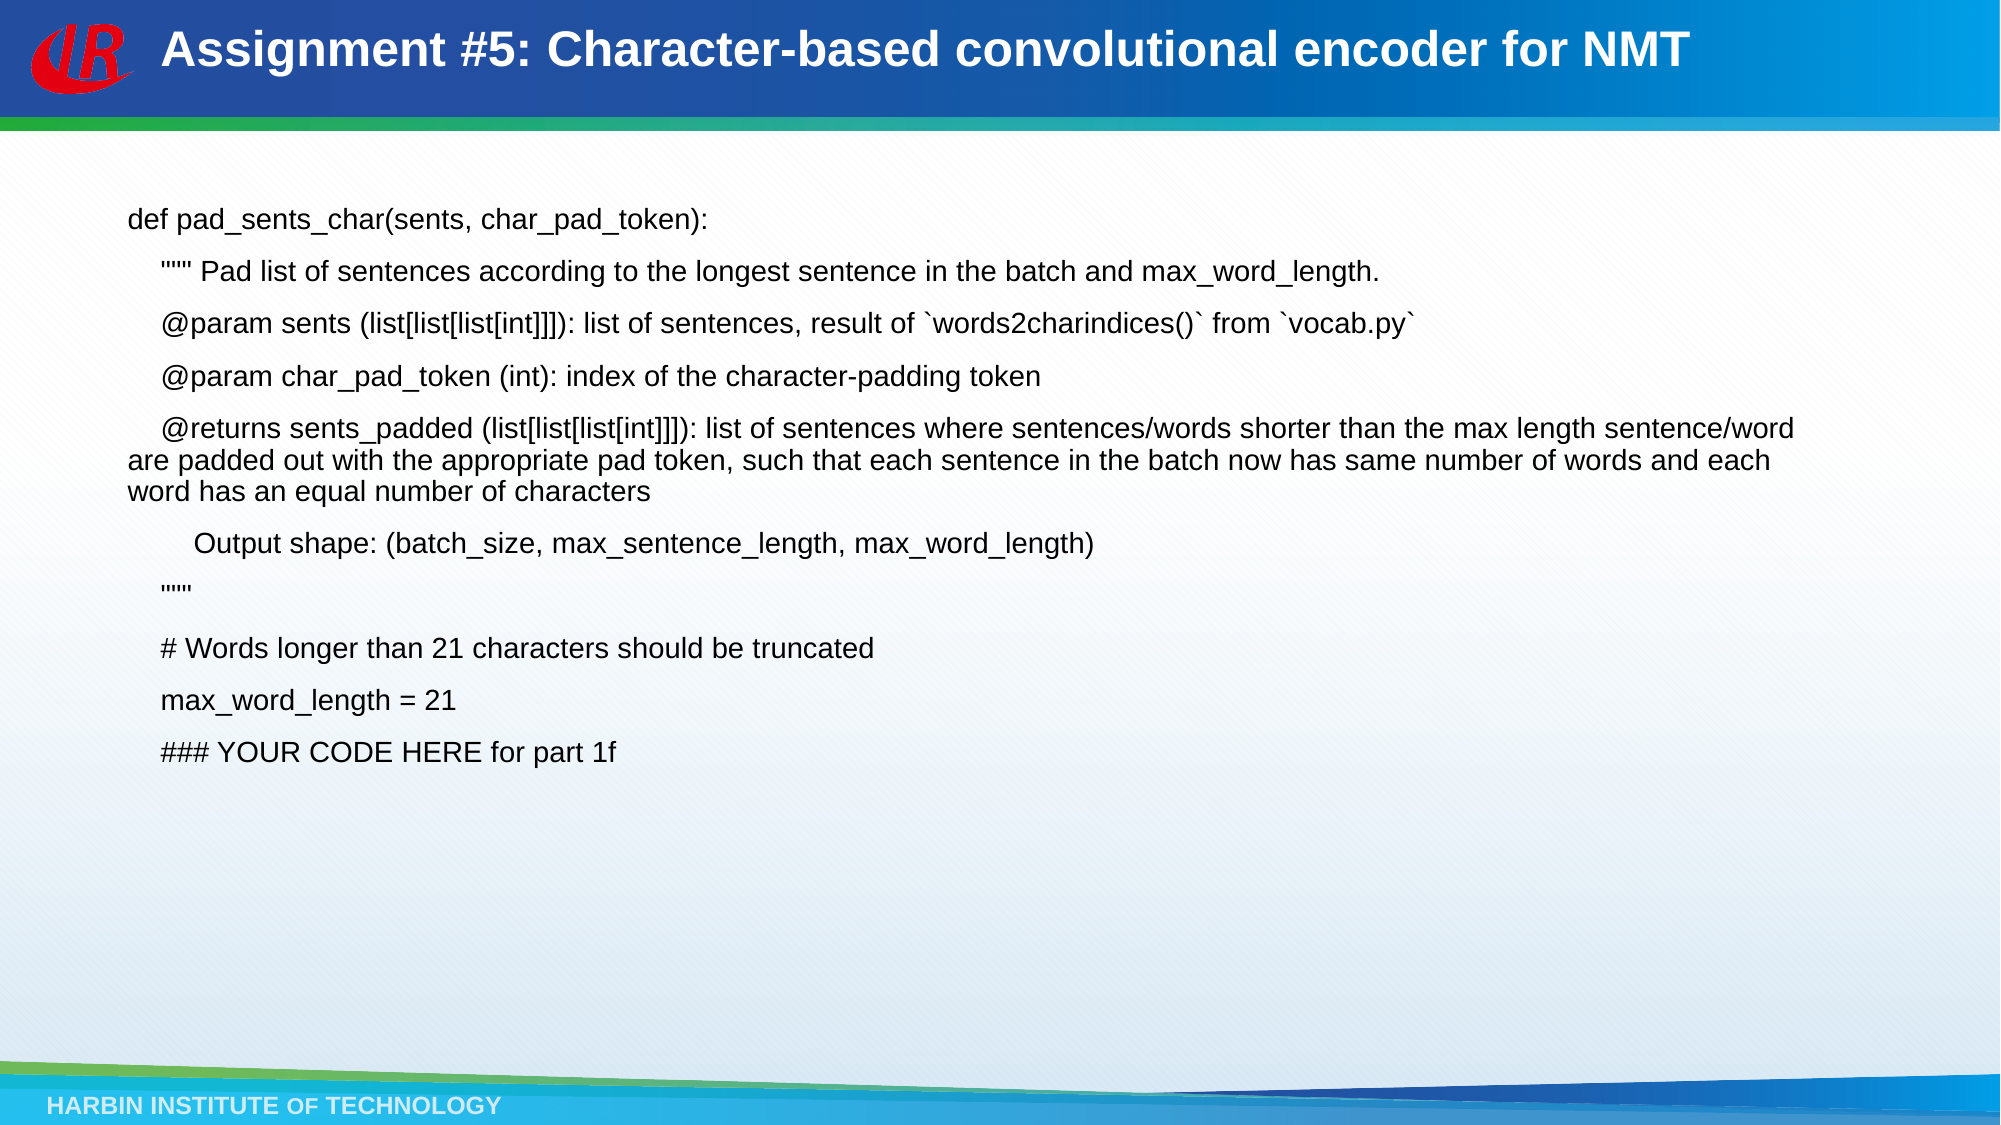

# Assignment #5: Character-based convolutional encoder for NMT
def pad_sents_char(sents, char_pad_token):
    """ Pad list of sentences according to the longest sentence in the batch and max_word_length.
    @param sents (list[list[list[int]]]): list of sentences, result of `words2charindices()` from `vocab.py`
    @param char_pad_token (int): index of the character-padding token
    @returns sents_padded (list[list[list[int]]]): list of sentences where sentences/words shorter than the max length sentence/word are padded out with the appropriate pad token, such that each sentence in the batch now has same number of words and each word has an equal number of characters
        Output shape: (batch_size, max_sentence_length, max_word_length)
    """
    # Words longer than 21 characters should be truncated
    max_word_length = 21
    ### YOUR CODE HERE for part 1f

44
HARBIN INSTITUTE OF TECHNOLOGY